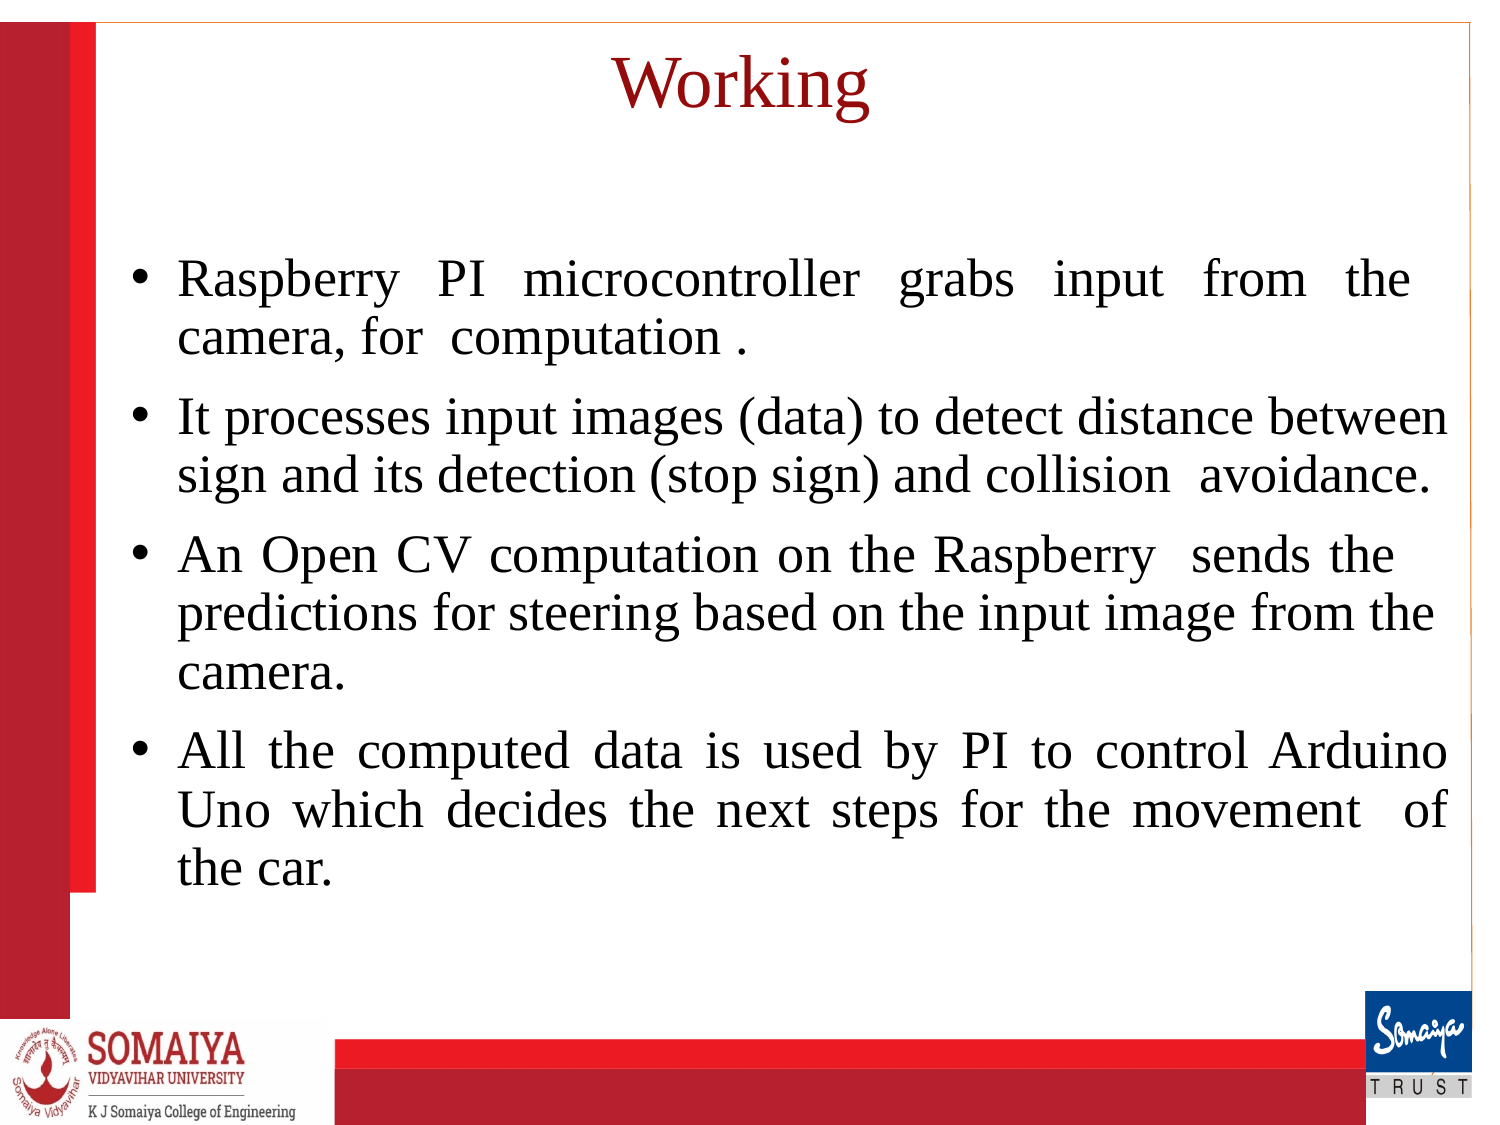

# Working
Raspberry PI microcontroller grabs input from the  camera, for  computation .
It processes input images (data) to detect distance between sign and its detection (stop sign) and collision  avoidance.
An Open CV computation on the Raspberry  sends the    predictions for steering based on the input image from the  camera.
All the computed data is used by PI to control Arduino Uno which decides the next steps for the movement  of the car.